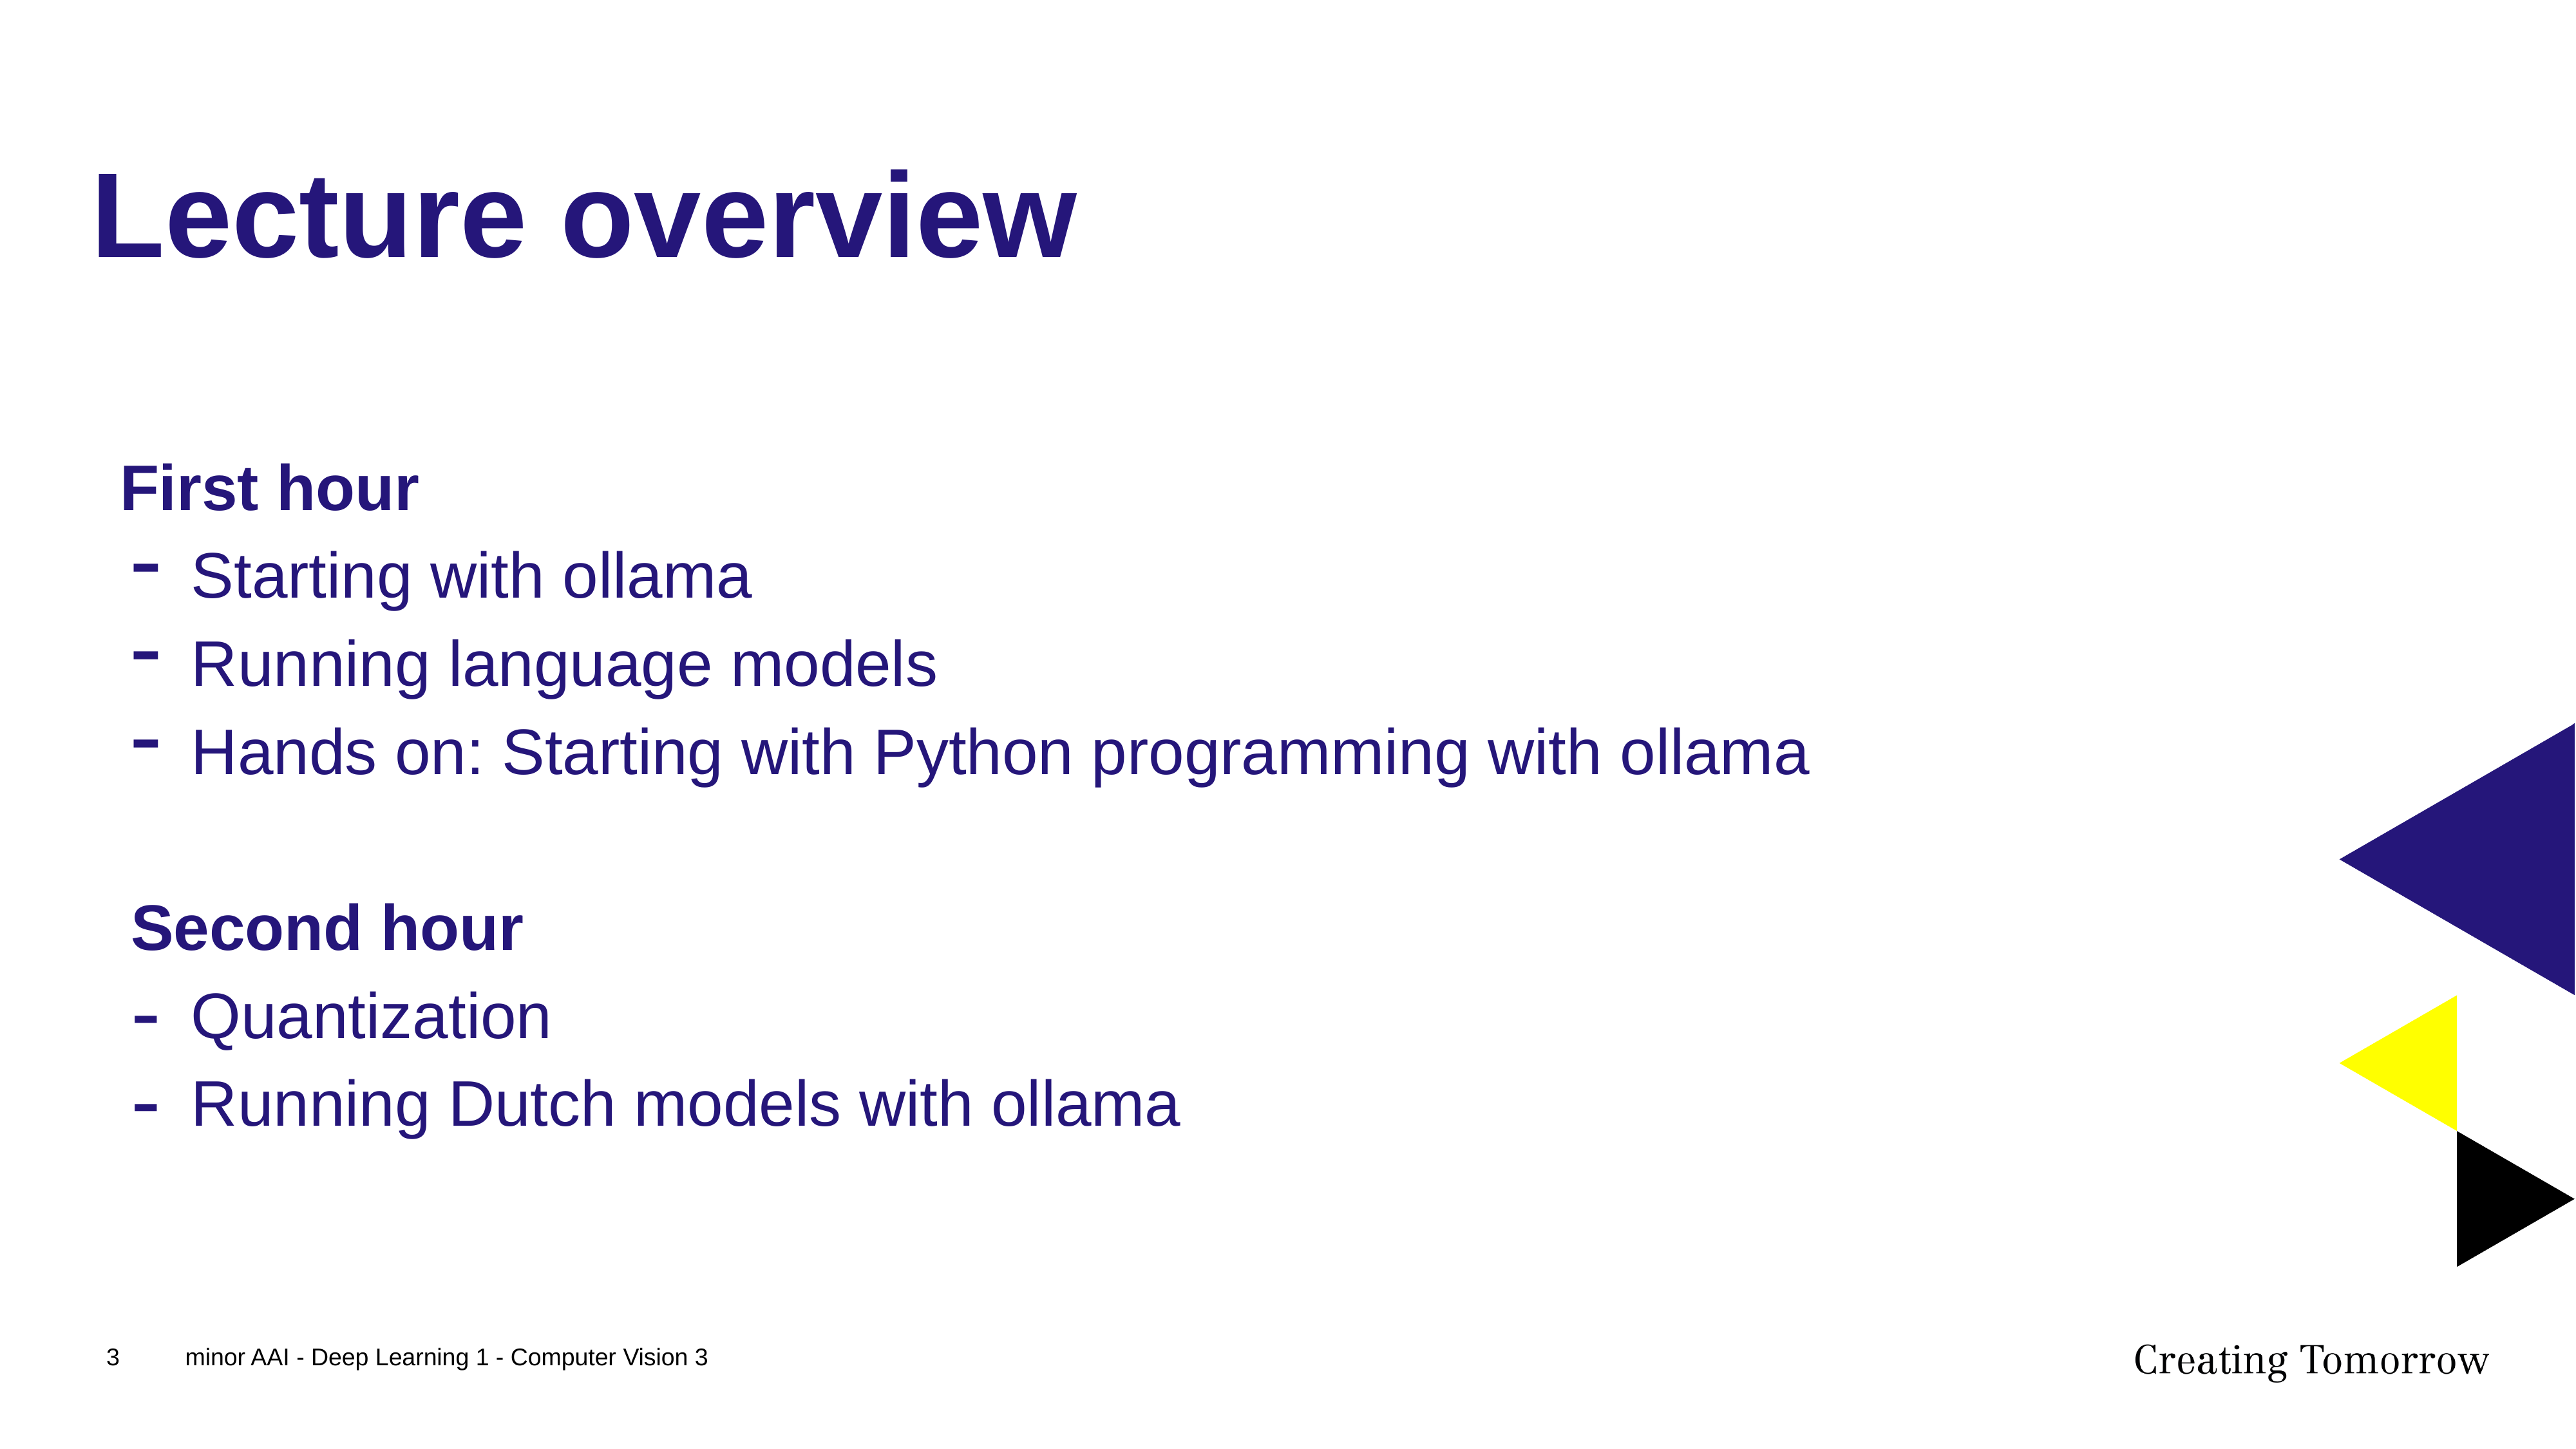

# Lecture overview

First hour
Starting with ollama
Running language models
Hands on: Starting with Python programming with ollama

Second hour
Quantization
Running Dutch models with ollama

3
minor AAI - Deep Learning 1 - Computer Vision 3